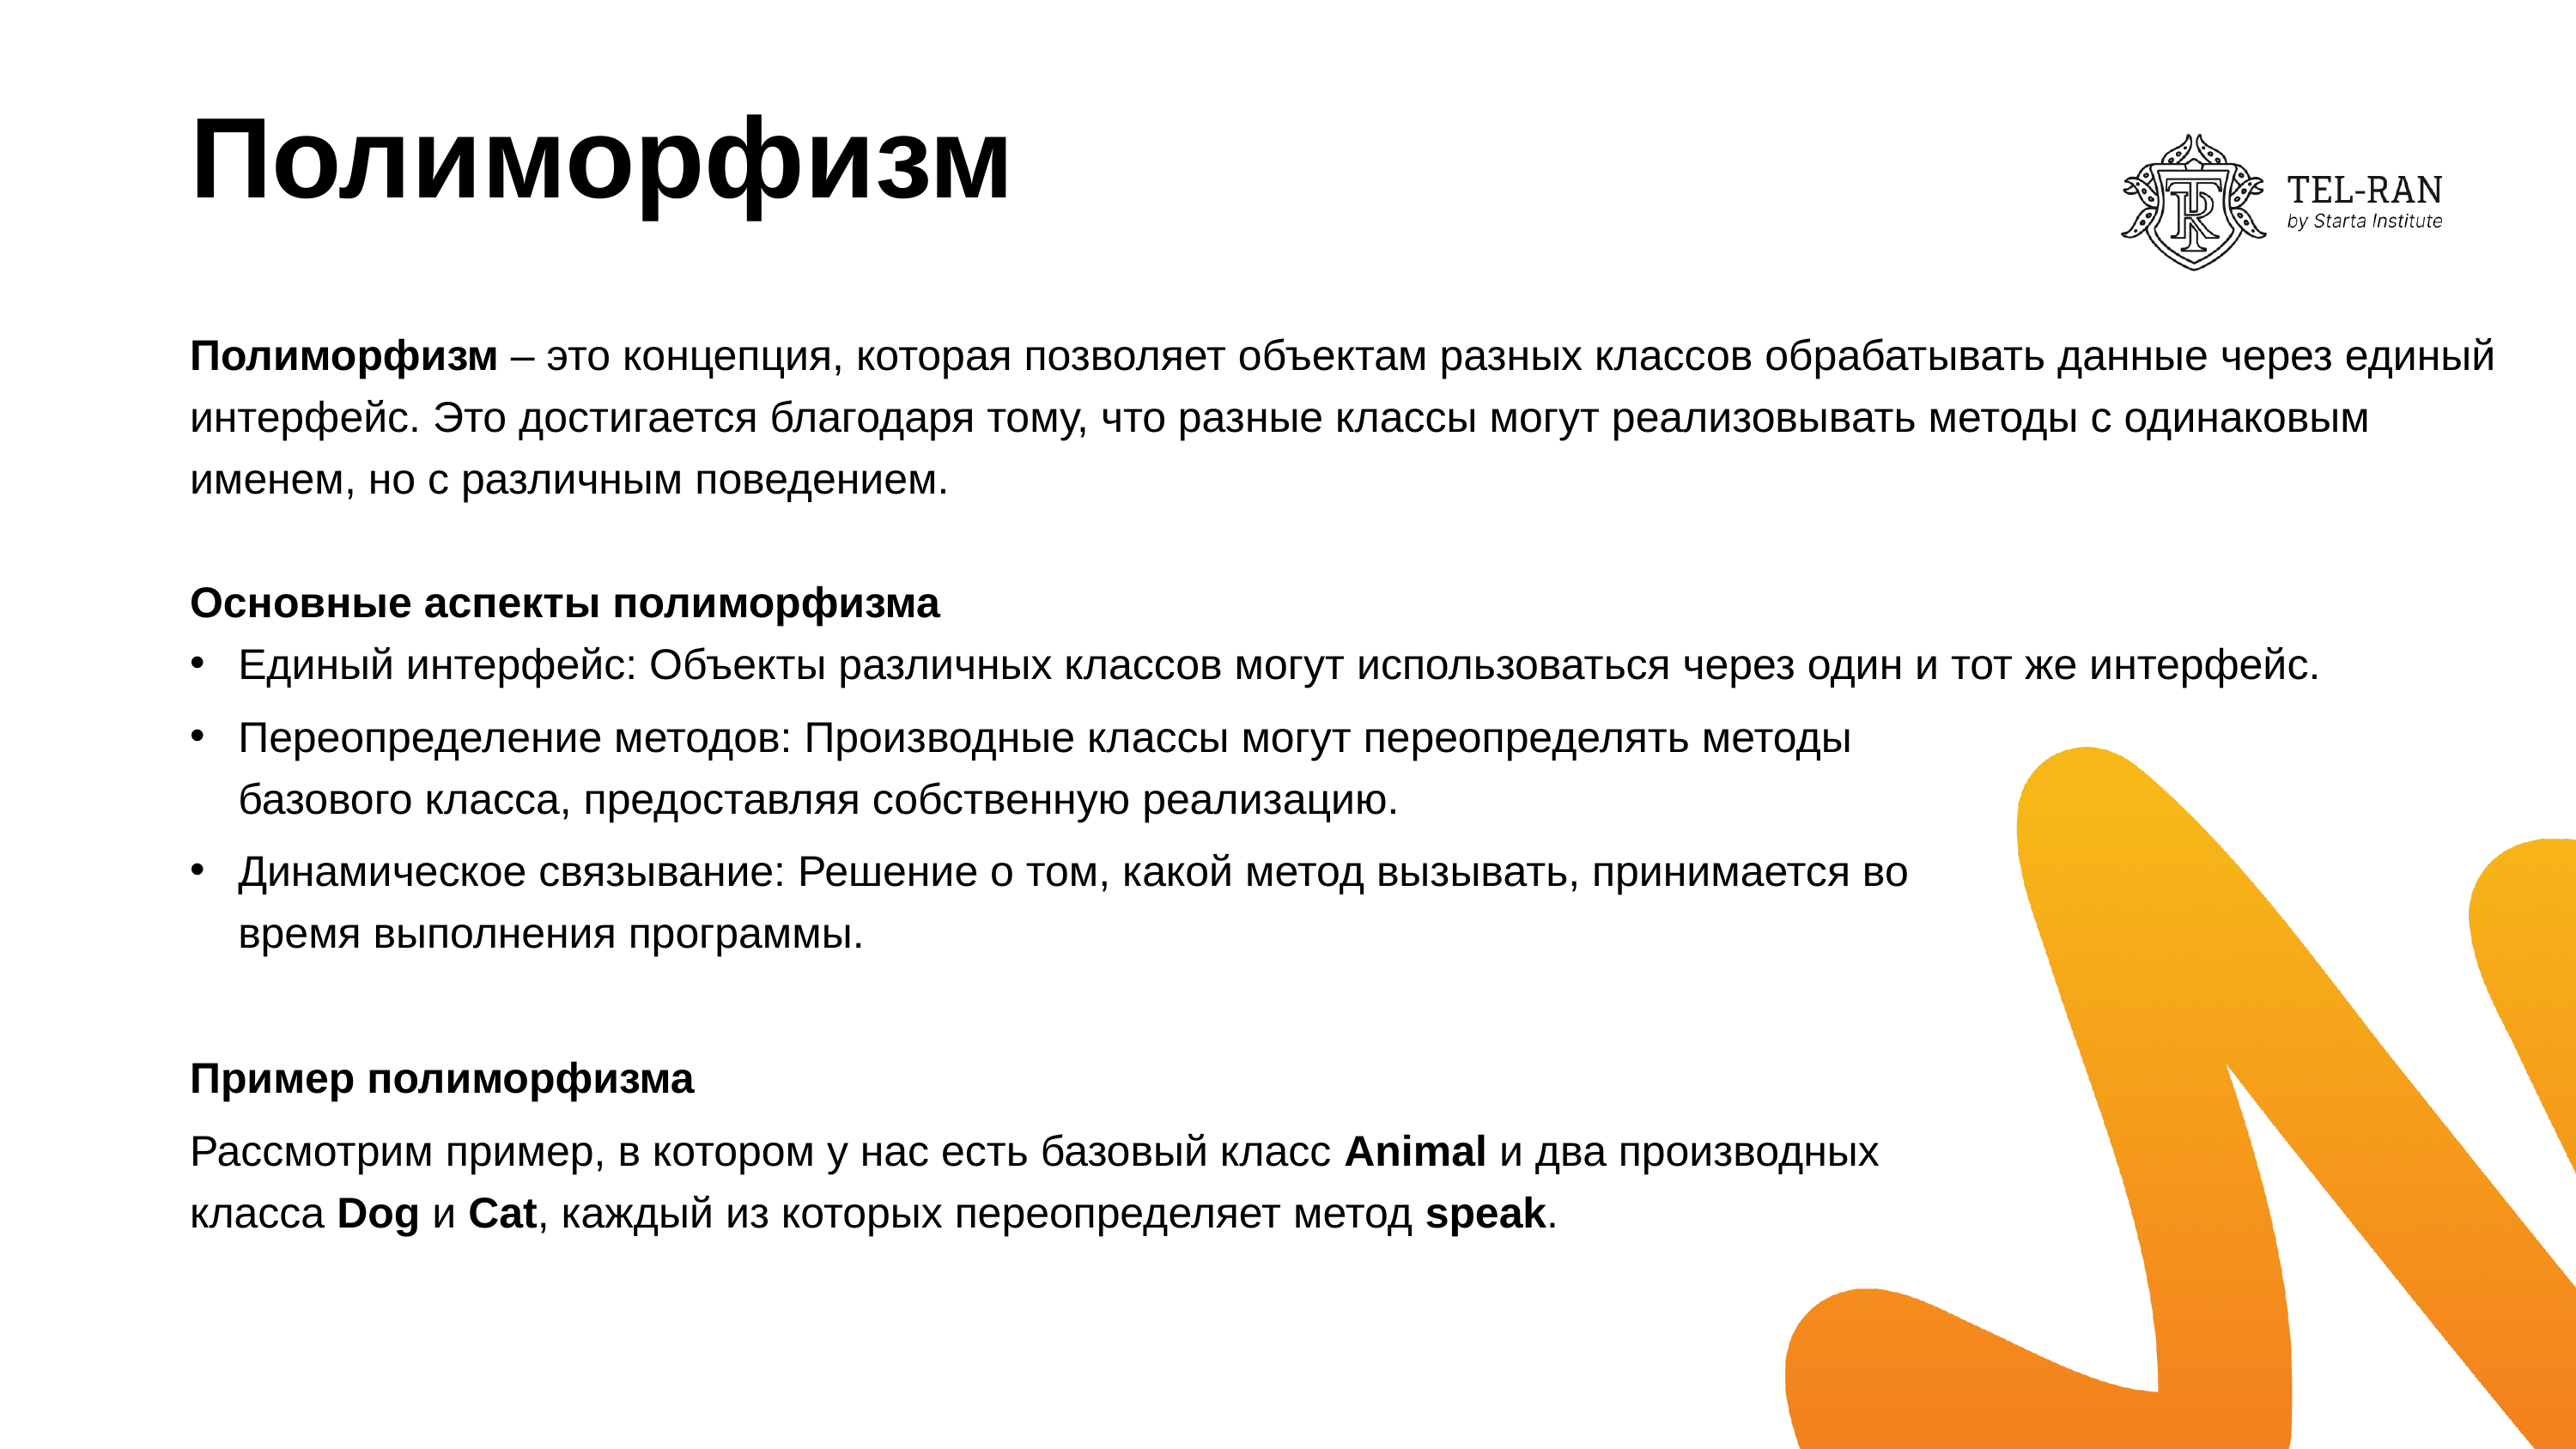

# Полиморфизм
Полиморфизм – это концепция, которая позволяет объектам разных классов обрабатывать данные через единый интерфейс. Это достигается благодаря тому, что разные классы могут реализовывать методы с одинаковым именем, но с различным поведением.

Основные аспекты полиморфизма
Единый интерфейс: Объекты различных классов могут использоваться через один и тот же интерфейс.
Переопределение методов: Производные классы могут переопределять методы базового класса, предоставляя собственную реализацию.
Динамическое связывание: Решение о том, какой метод вызывать, принимается во время выполнения программы.

Пример полиморфизма
Рассмотрим пример, в котором у нас есть базовый класс Animal и два производных класса Dog и Cat, каждый из которых переопределяет метод speak.